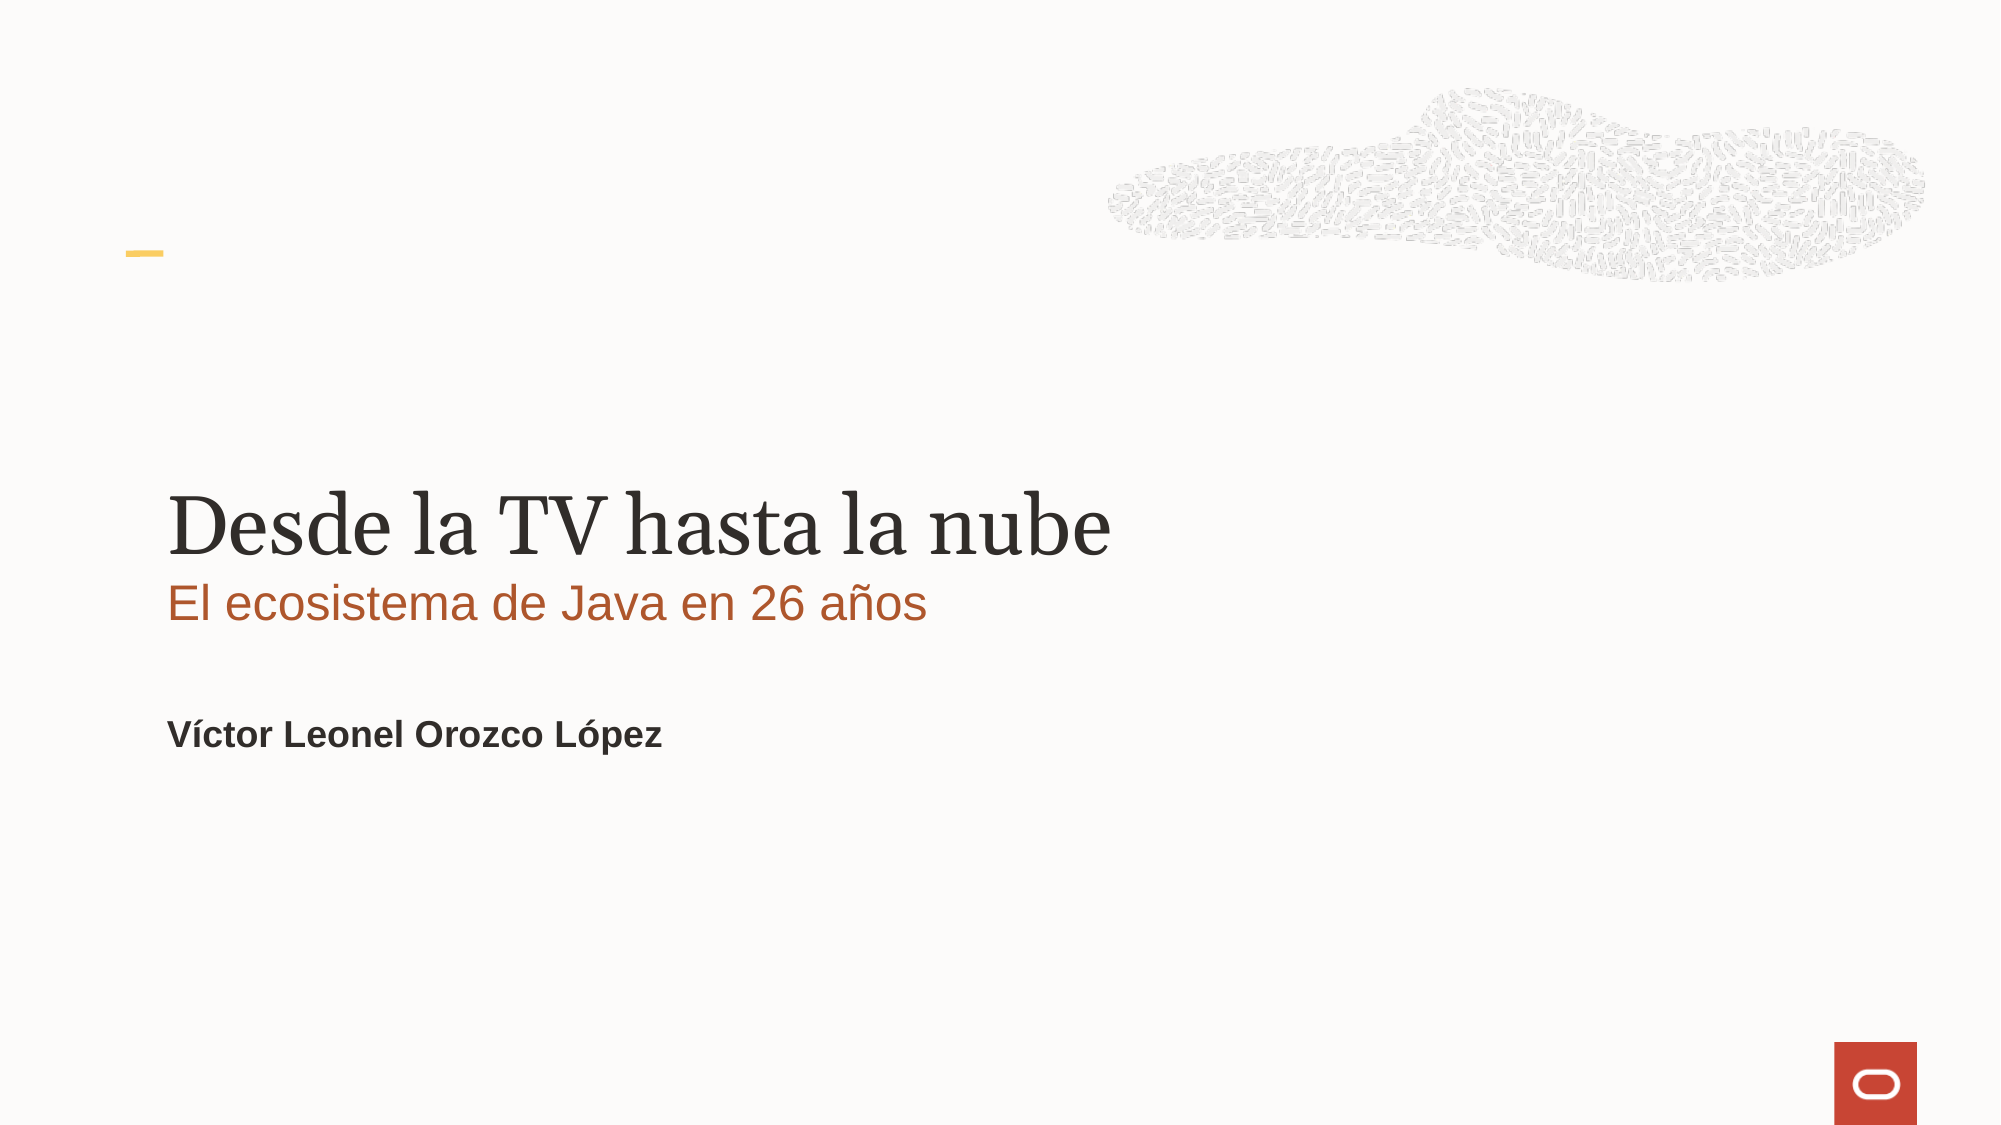

Desde la TV hasta la nube
El ecosistema de Java en 26 años
Víctor Leonel Orozco López